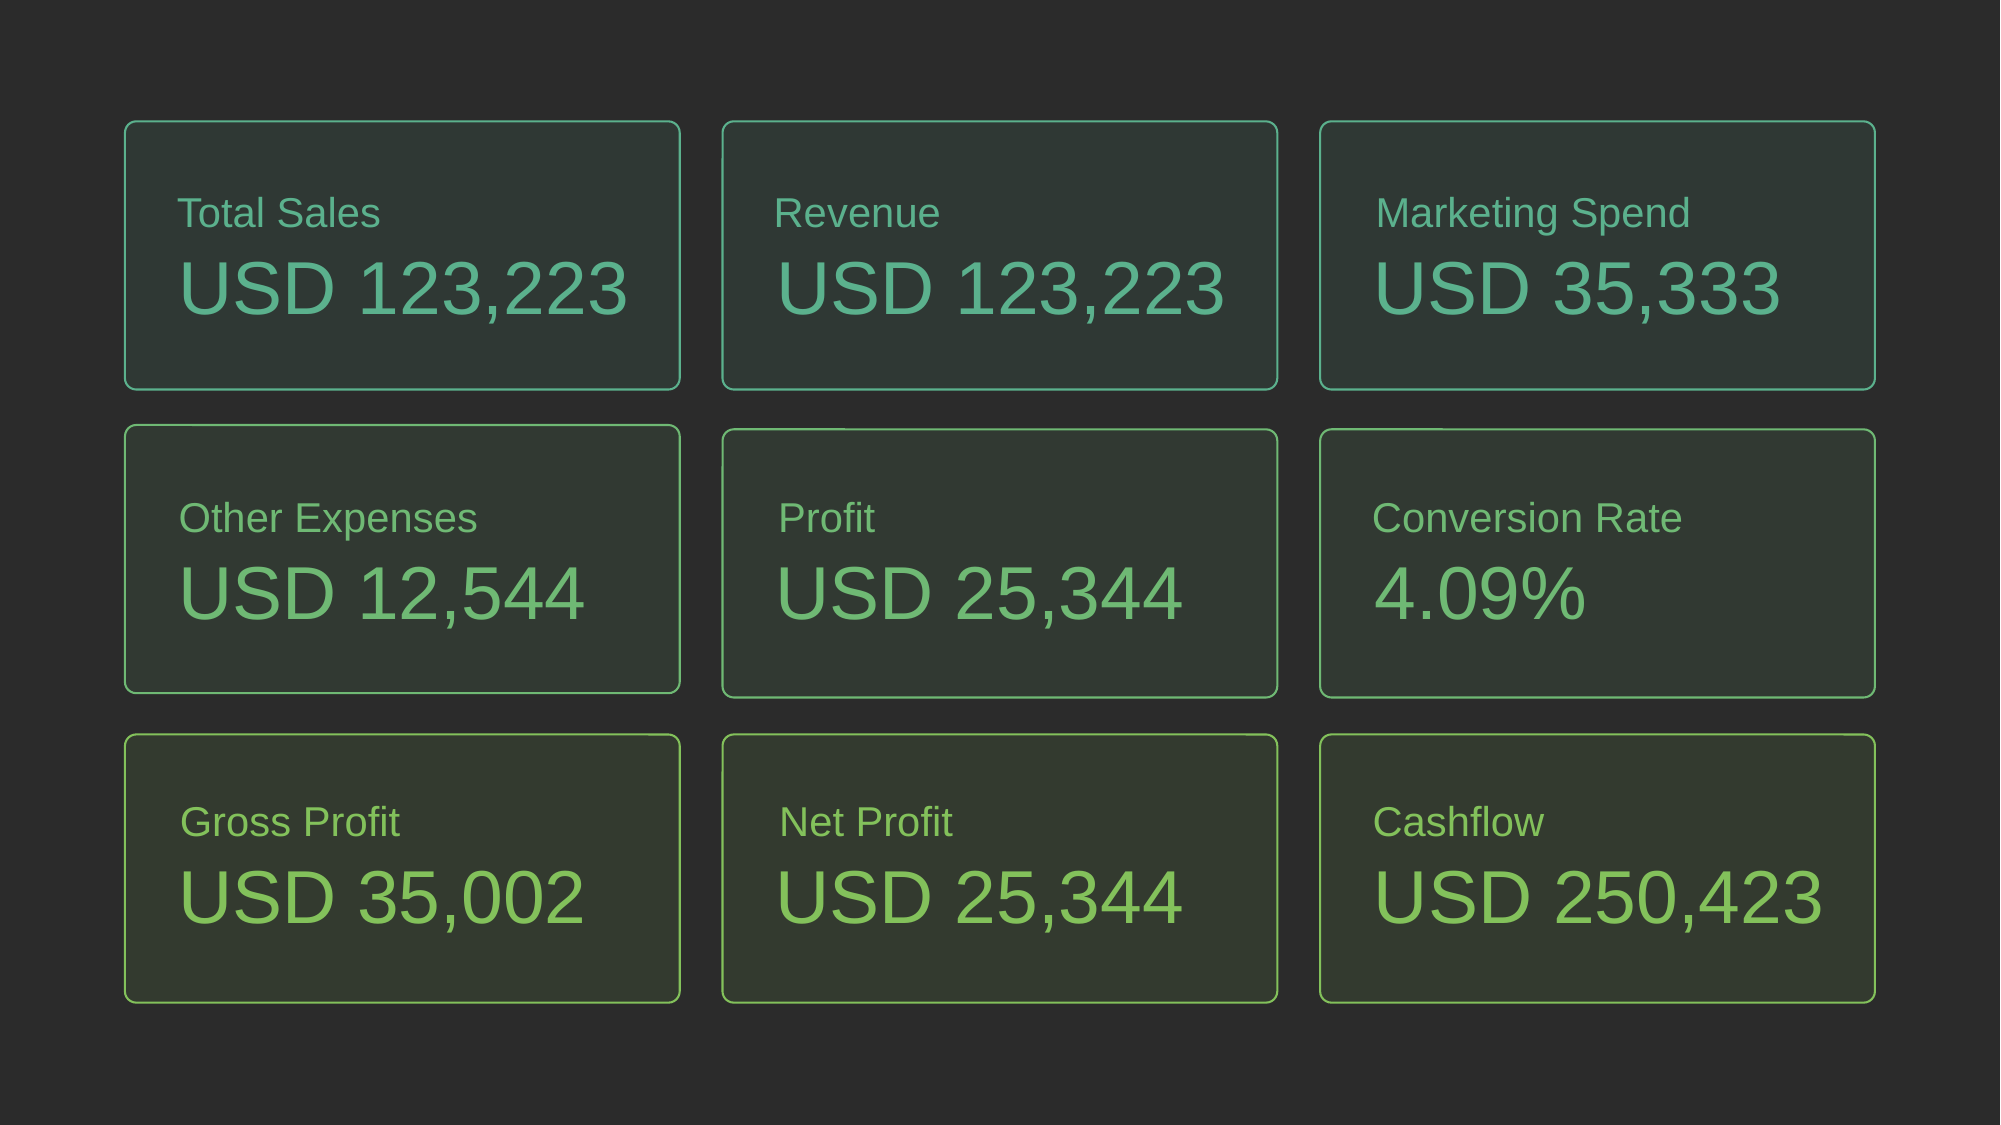

Total Sales
Revenue
Marketing Spend
USD 123,223
USD 123,223
USD 35,333

Other Expenses
Profit
Conversion Rate
USD 12,544
USD 25,344
4.09%

Gross Profit
Net Profit
Cashflow
USD 35,002
USD 25,344
USD 250,423